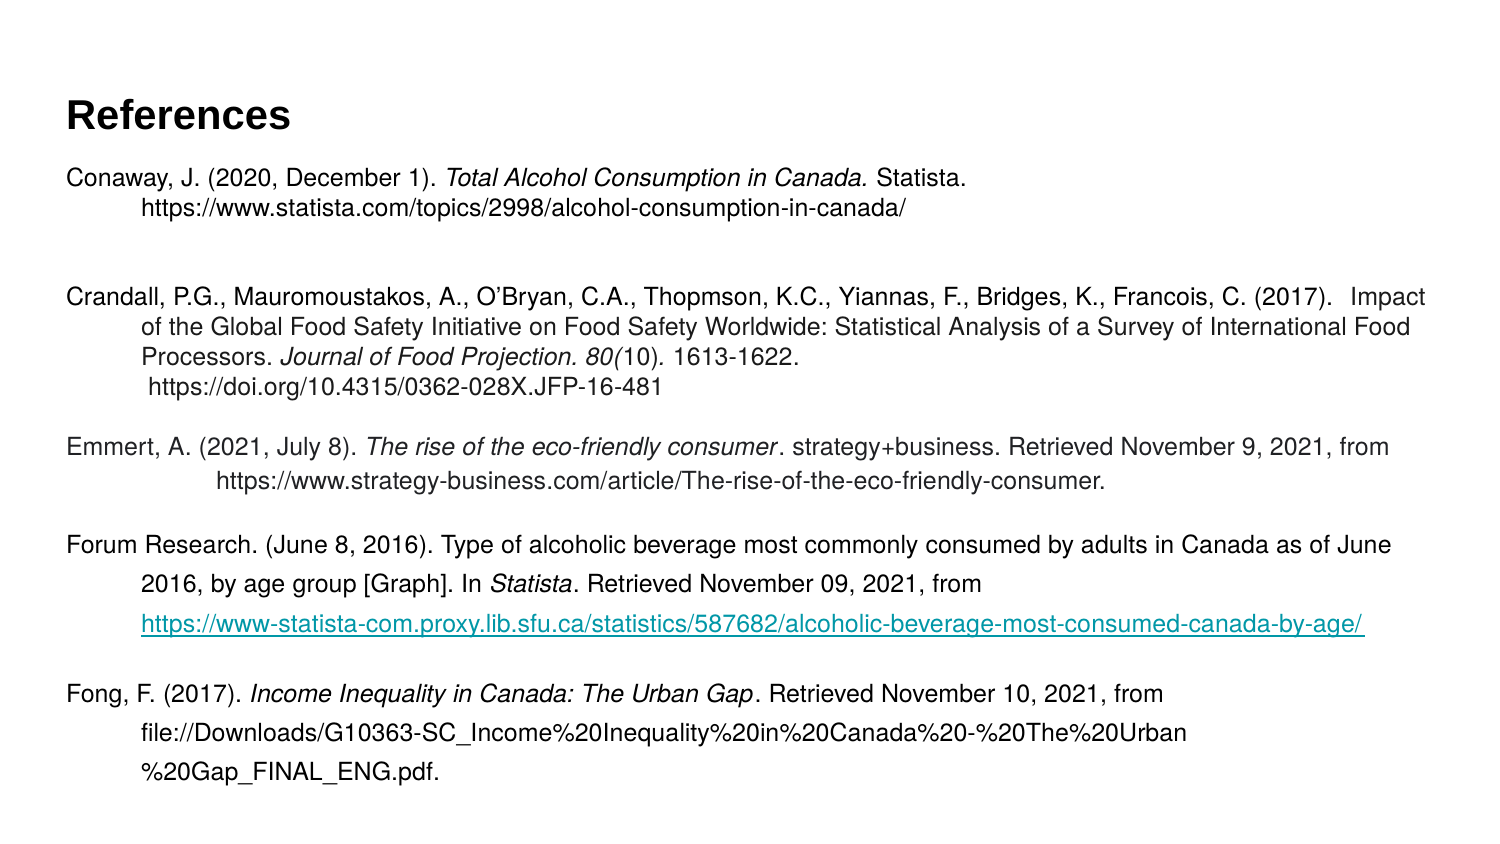

# References
Conaway, J. (2020, December 1). Total Alcohol Consumption in Canada. Statista. https://www.statista.com/topics/2998/alcohol-consumption-in-canada/

Crandall, P.G., Mauromoustakos, A., O’Bryan, C.A., Thopmson, K.C., Yiannas, F., Bridges, K., Francois, C. (2017).  Impact of the Global Food Safety Initiative on Food Safety Worldwide: Statistical Analysis of a Survey of International Food Processors. Journal of Food Projection. 80(10). 1613-1622.
 https://doi.org/10.4315/0362-028X.JFP-16-481
Emmert, A. (2021, July 8). The rise of the eco-friendly consumer. strategy+business. Retrieved November 9, 2021, from
	https://www.strategy-business.com/article/The-rise-of-the-eco-friendly-consumer.
Forum Research. (June 8, 2016). Type of alcoholic beverage most commonly consumed by adults in Canada as of June 2016, by age group [Graph]. In Statista. Retrieved November 09, 2021, from https://www-statista-com.proxy.lib.sfu.ca/statistics/587682/alcoholic-beverage-most-consumed-canada-by-age/
Fong, F. (2017). Income Inequality in Canada: The Urban Gap. Retrieved November 10, 2021, from file://Downloads/G10363-SC_Income%20Inequality%20in%20Canada%20-%20The%20Urban%20Gap_FINAL_ENG.pdf.